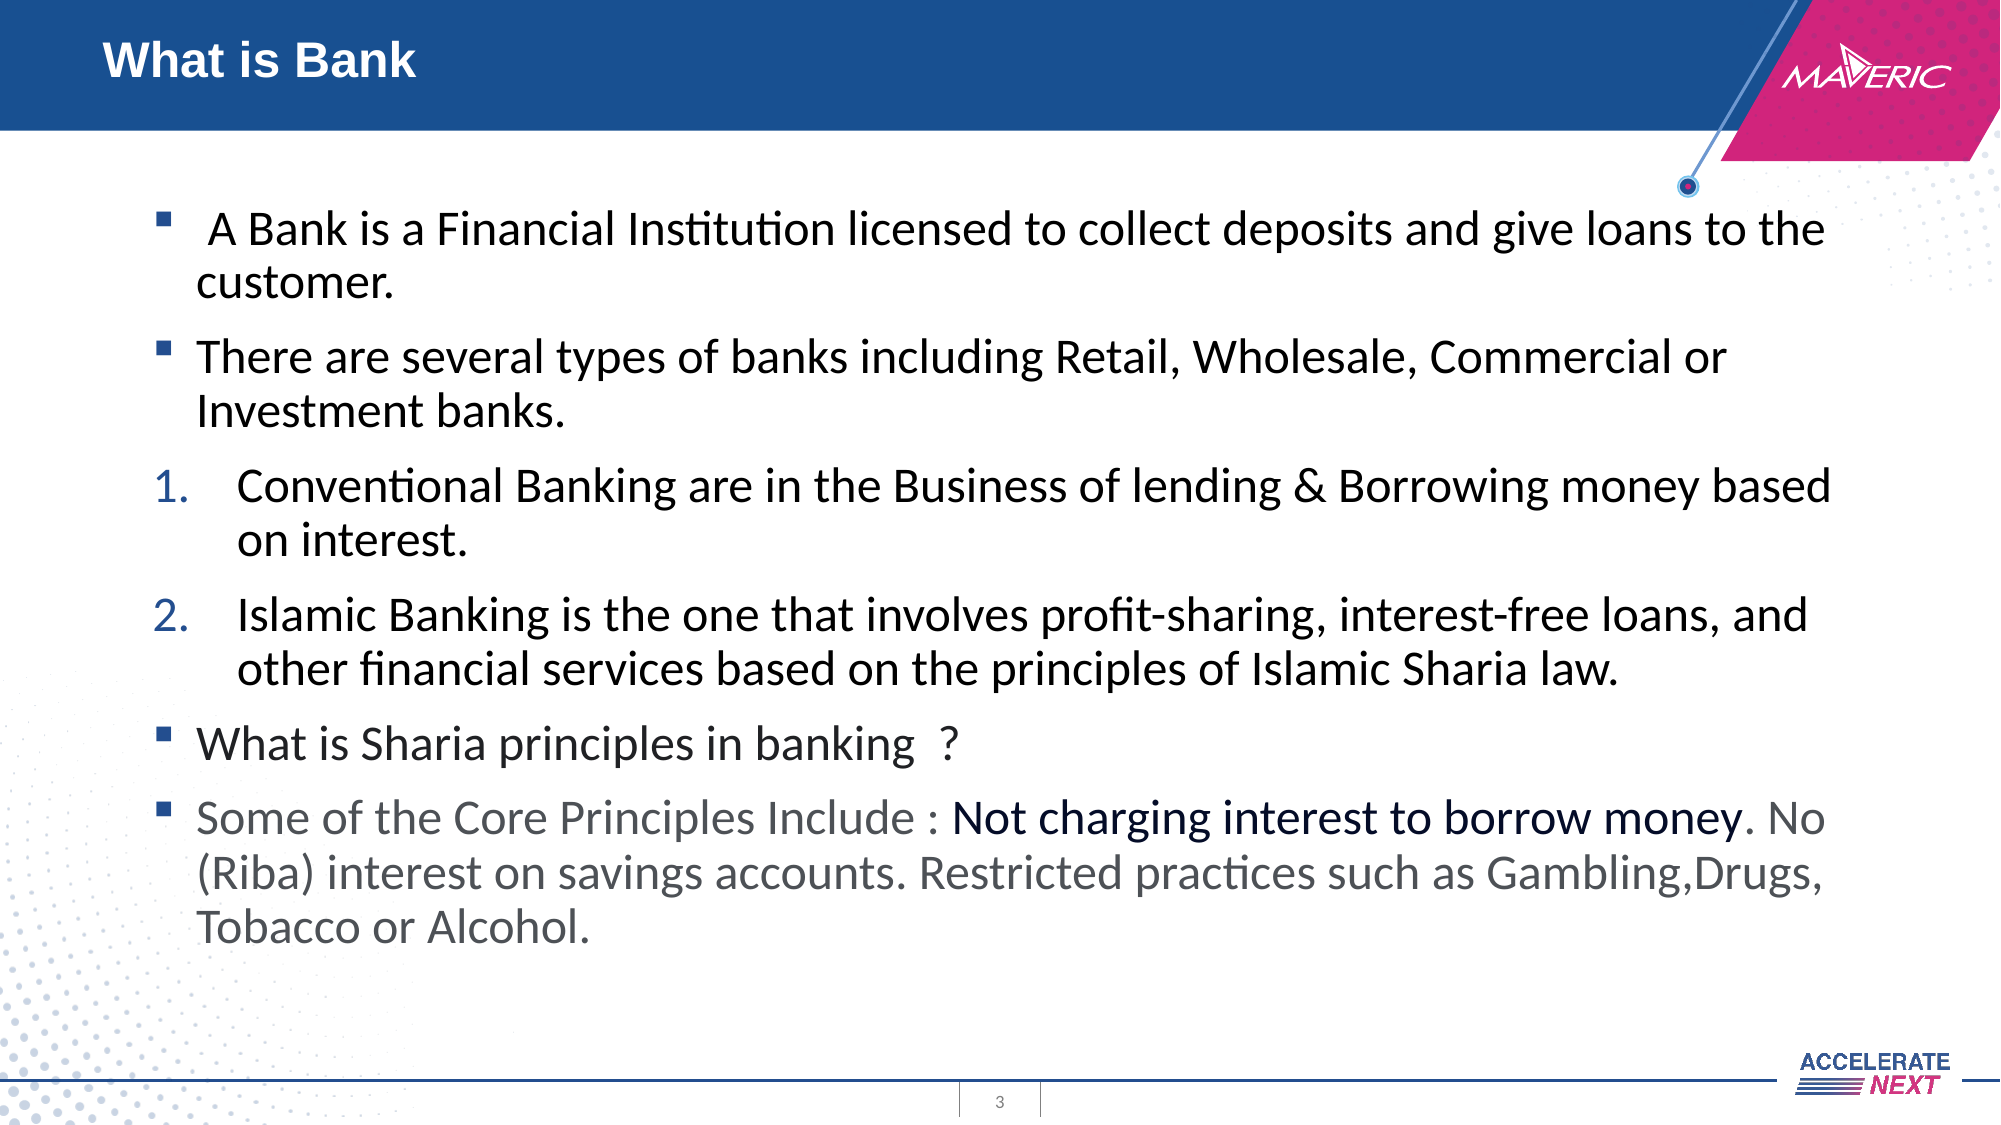

# What is Bank
 A Bank is a Financial Institution licensed to collect deposits and give loans to the customer.
There are several types of banks including Retail, Wholesale, Commercial or Investment banks.
Conventional Banking are in the Business of lending & Borrowing money based on interest.
Islamic Banking is the one that involves profit-sharing, interest-free loans, and other financial services based on the principles of Islamic Sharia law.
What is Sharia principles in banking  ?
Some of the Core Principles Include : Not charging interest to borrow money. No (Riba) interest on savings accounts. Restricted practices such as Gambling,Drugs, Tobacco or Alcohol.
3